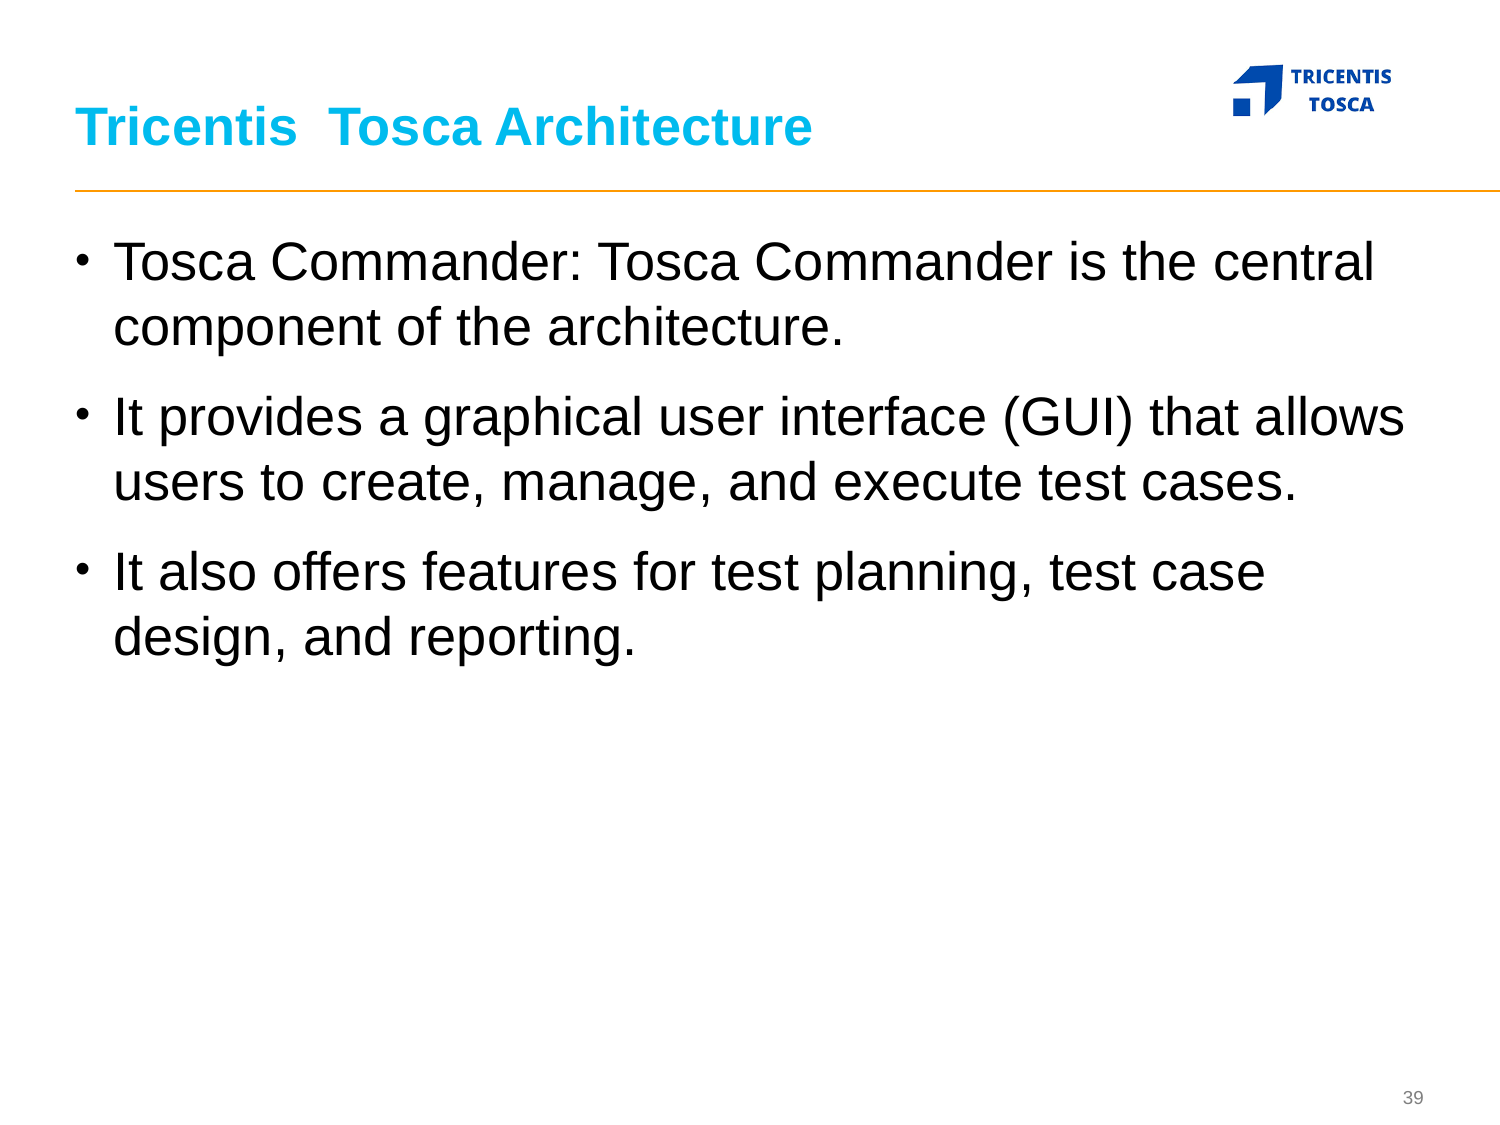

# Tricentis  Tosca Architecture
Tosca Commander: Tosca Commander is the central component of the architecture.
It provides a graphical user interface (GUI) that allows users to create, manage, and execute test cases.
It also offers features for test planning, test case design, and reporting.